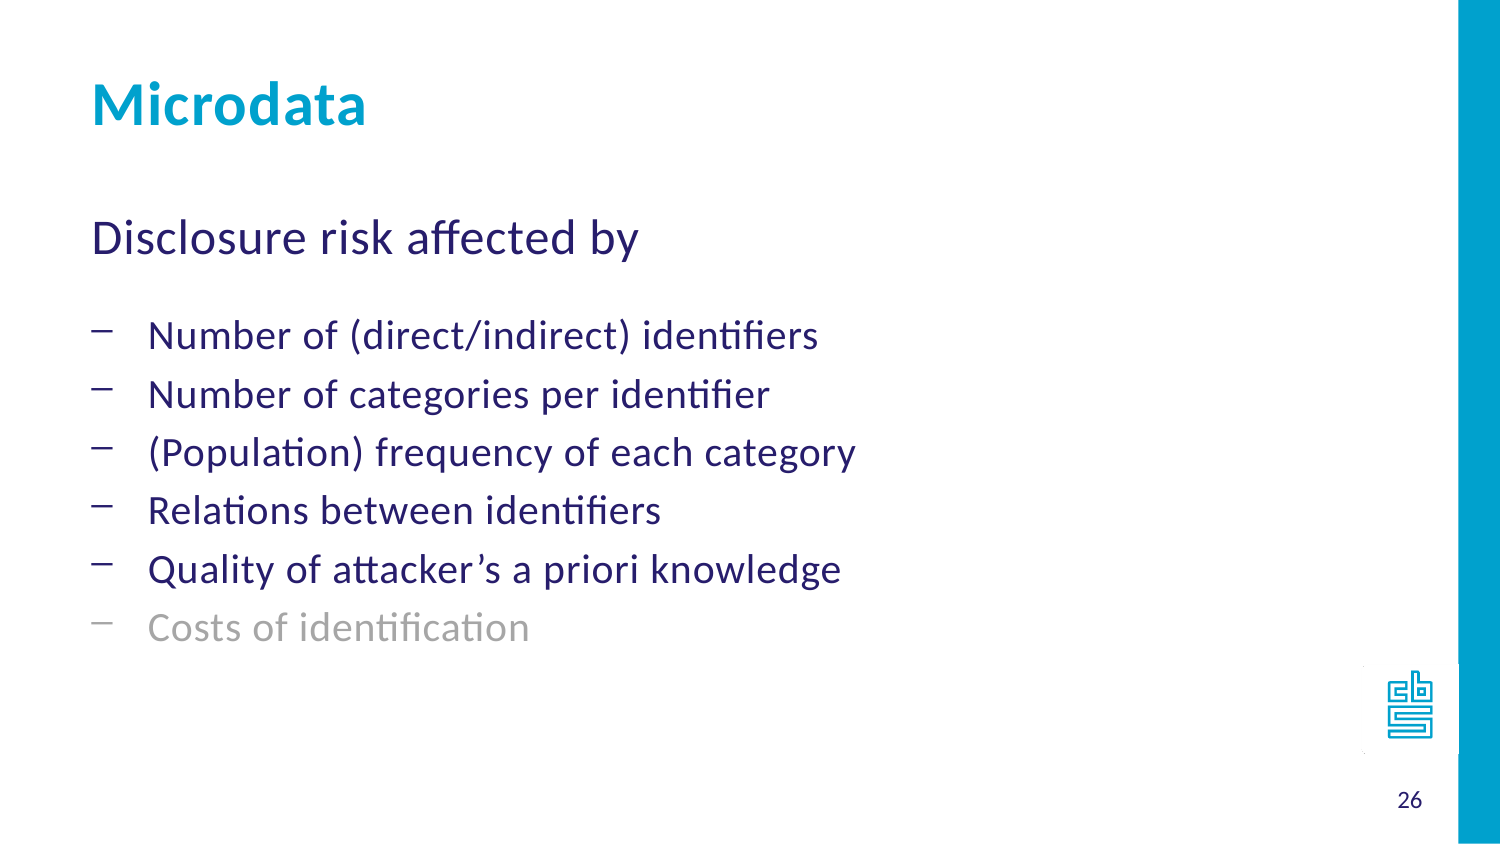

Microdata
Disclosure risk affected by

Number of (direct/indirect) identifiers
Number of categories per identifier
(Population) frequency of each category
Relations between identifiers
Quality of attacker’s a priori knowledge
Costs of identification
26